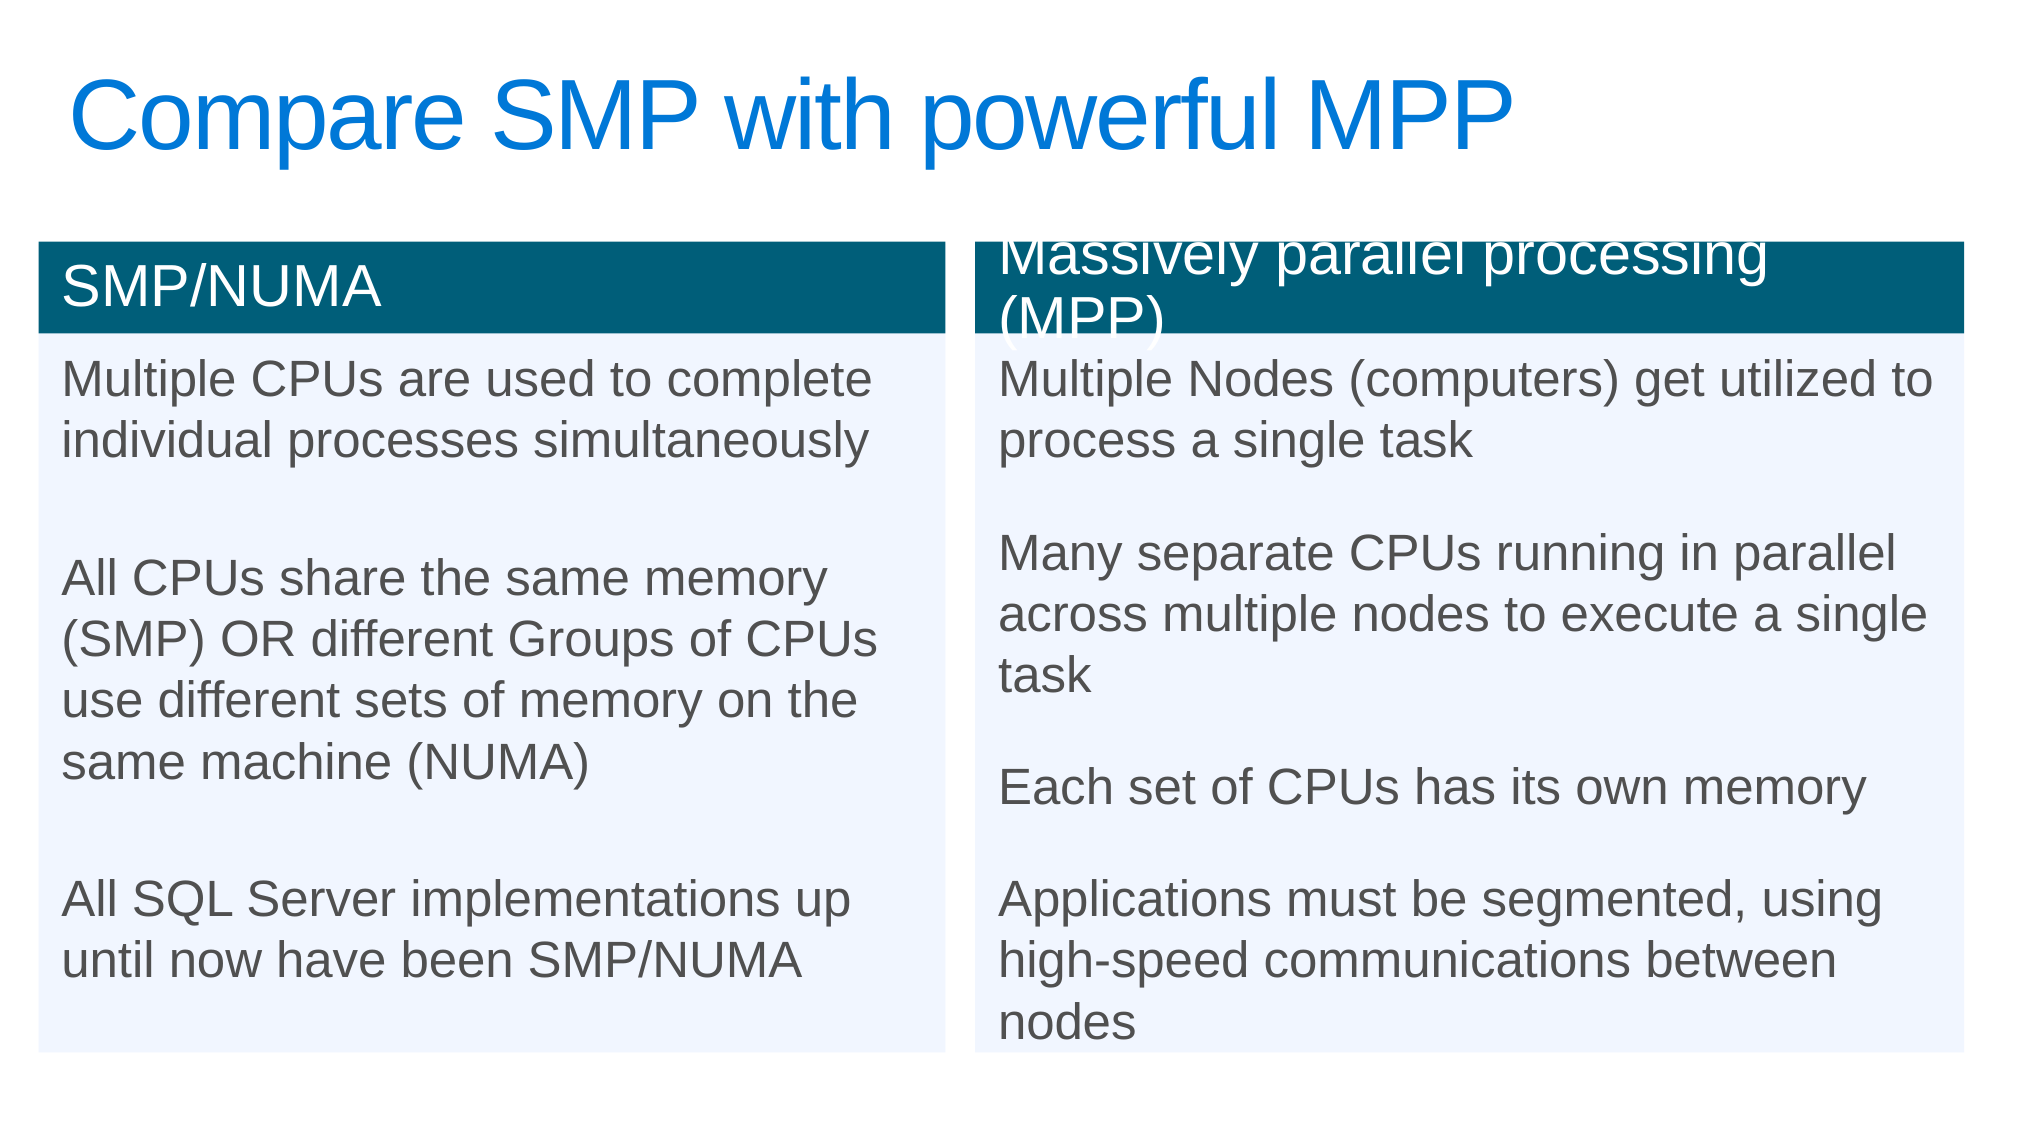

# Compare SMP with powerful MPP

SMP/NUMA
Multiple CPUs are used to complete individual processes simultaneously
All CPUs share the same memory (SMP) OR different Groups of CPUs use different sets of memory on the same machine (NUMA)
All SQL Server implementations up until now have been SMP/NUMA

Massively parallel processing (MPP)
Multiple Nodes (computers) get utilized to process a single task
Many separate CPUs running in parallel across multiple nodes to execute a single task
Each set of CPUs has its own memory
Applications must be segmented, using high-speed communications between nodes